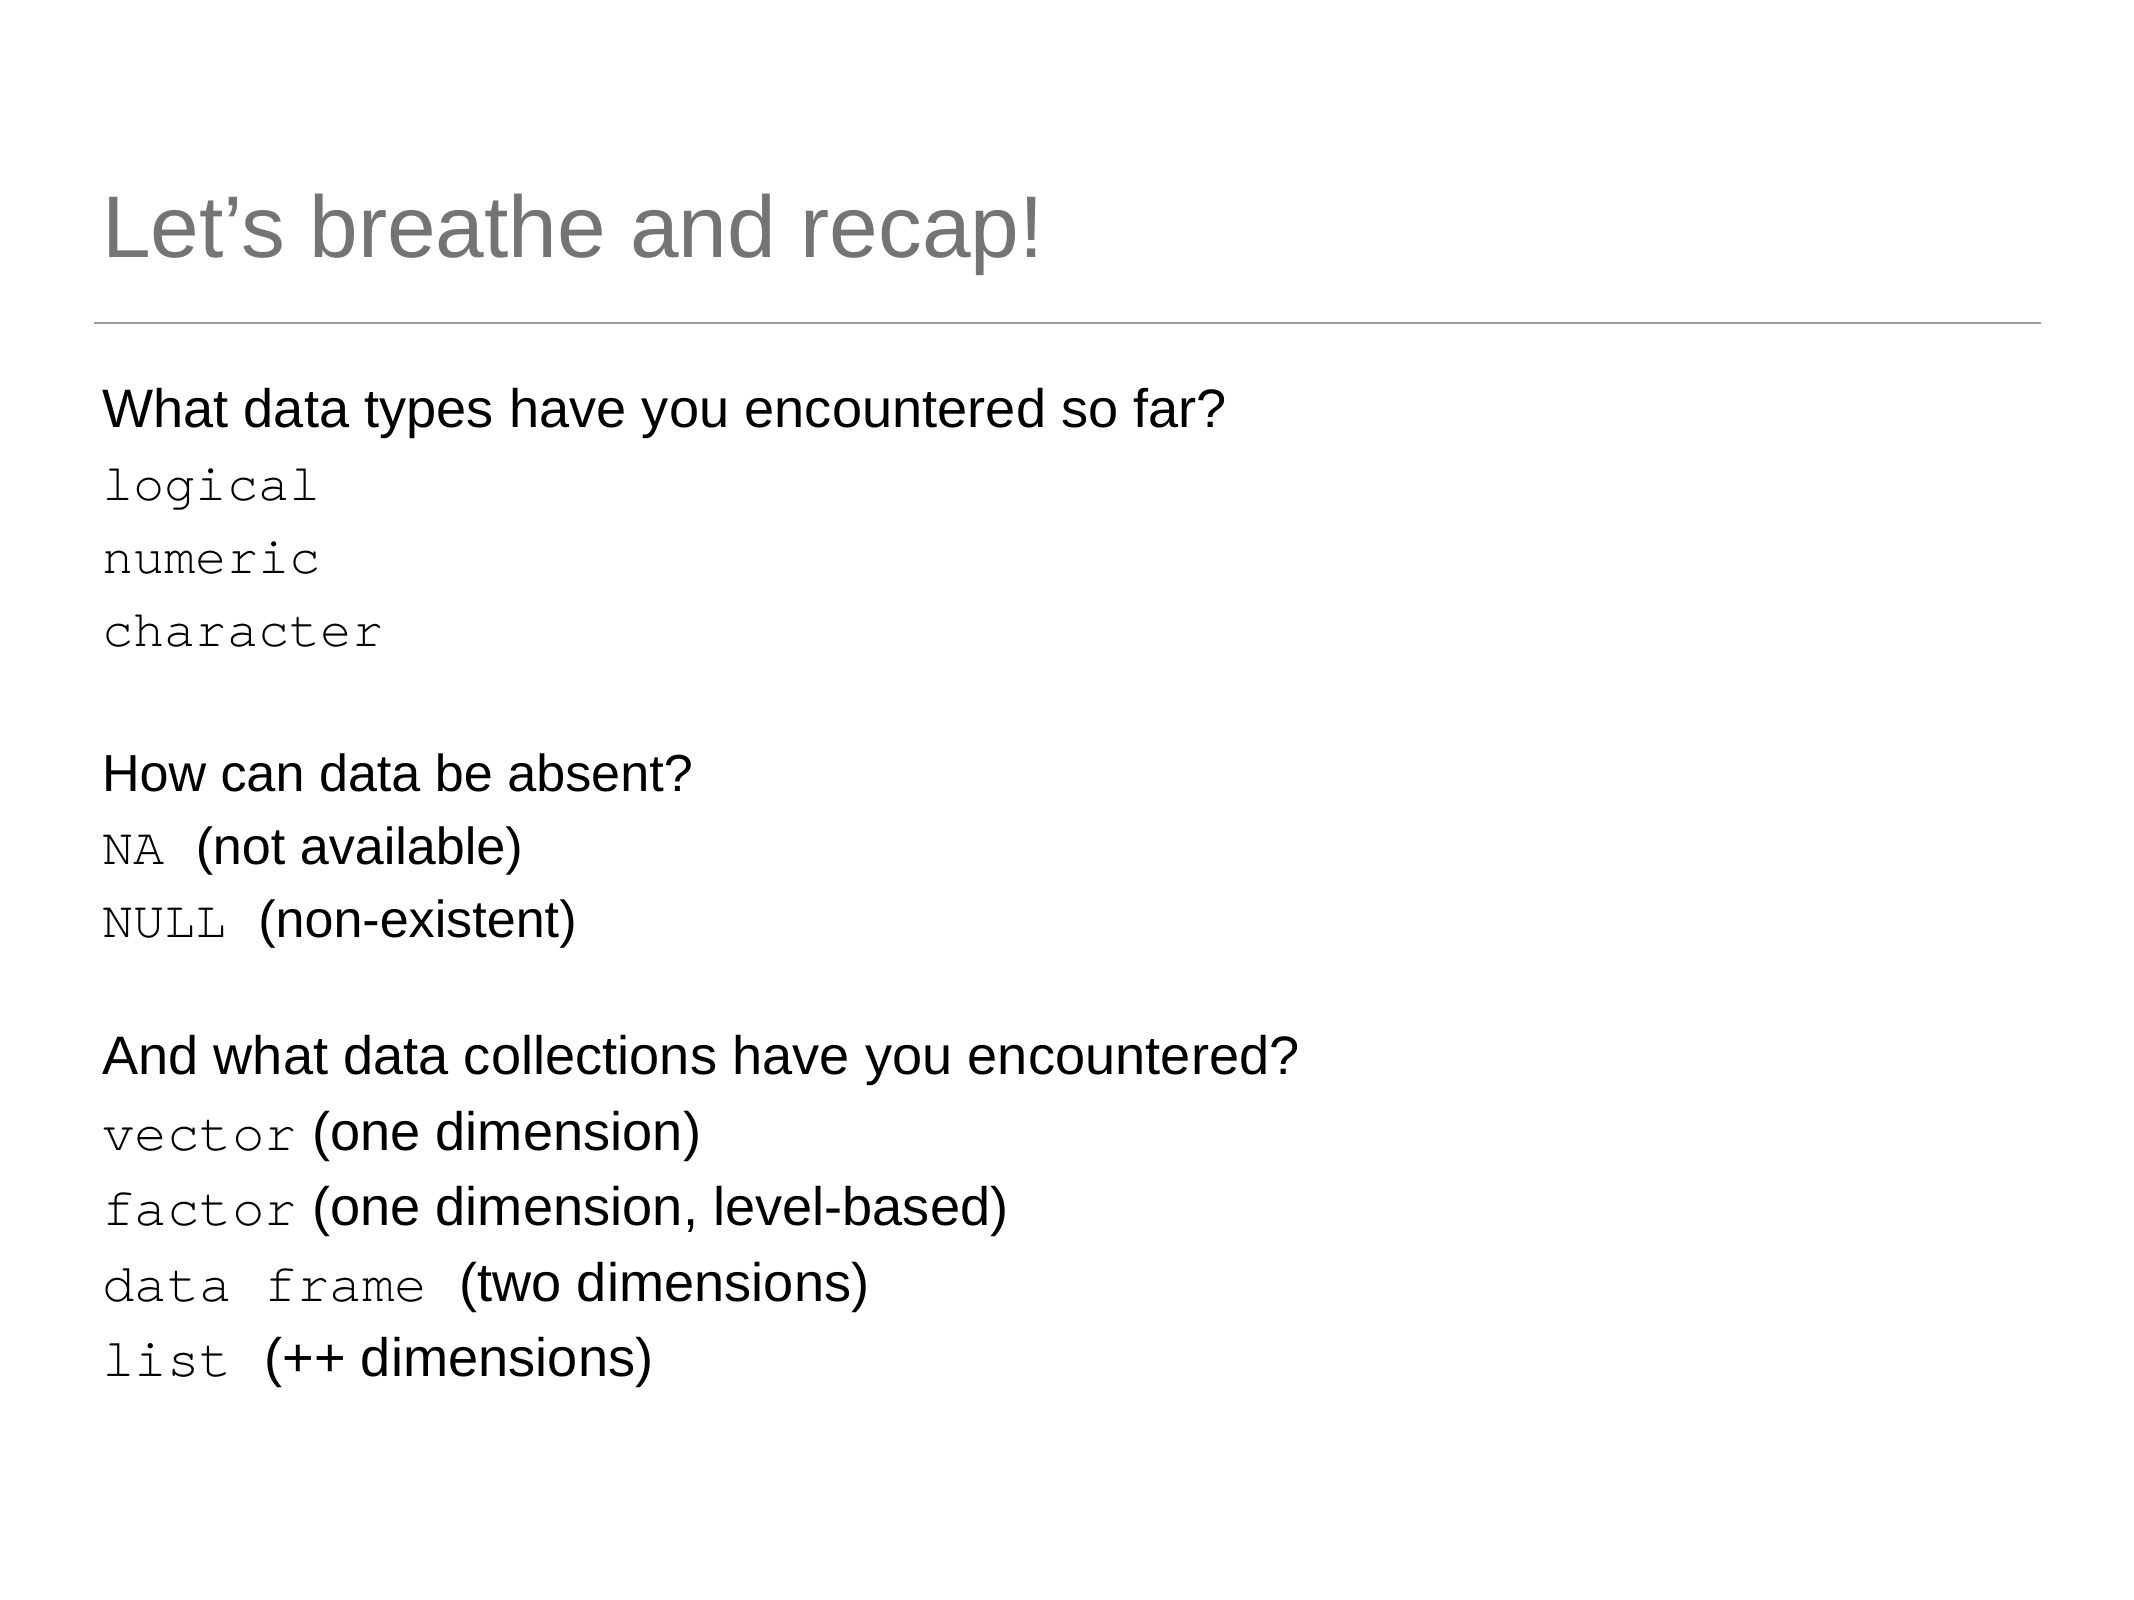

# Let’s breathe and recap!
What data types have you encountered so far?
logical
numeric
character

How can data be absent?
NA (not available)
NULL (non-existent)

And what data collections have you encountered?
vector (one dimension)
factor (one dimension, level-based)
data frame (two dimensions)
list (++ dimensions)